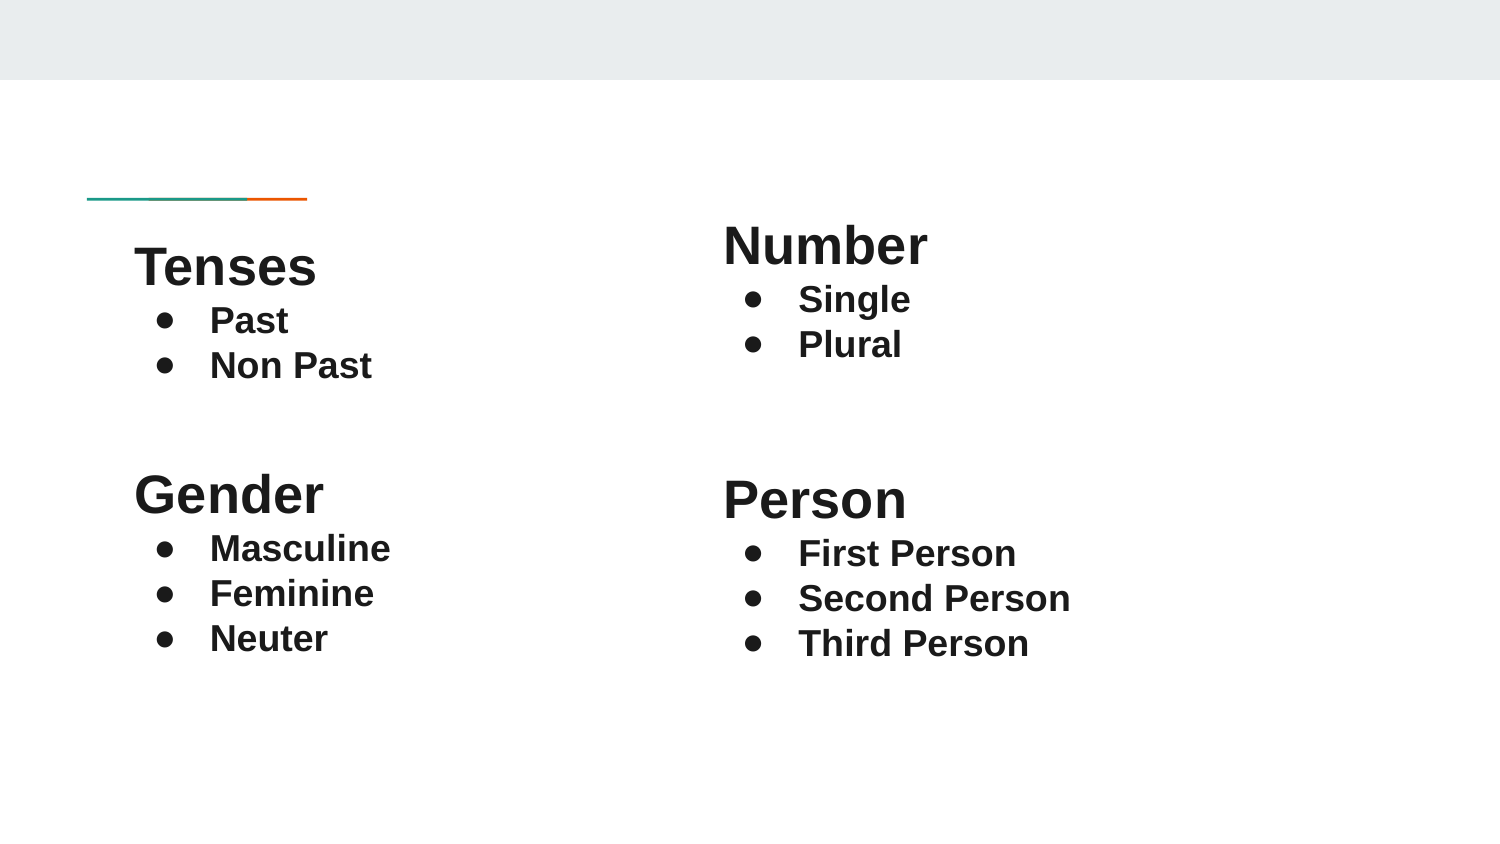

Number
Single
Plural
# Tenses
Past
Non Past
Gender
Masculine
Feminine
Neuter
Person
First Person
Second Person
Third Person